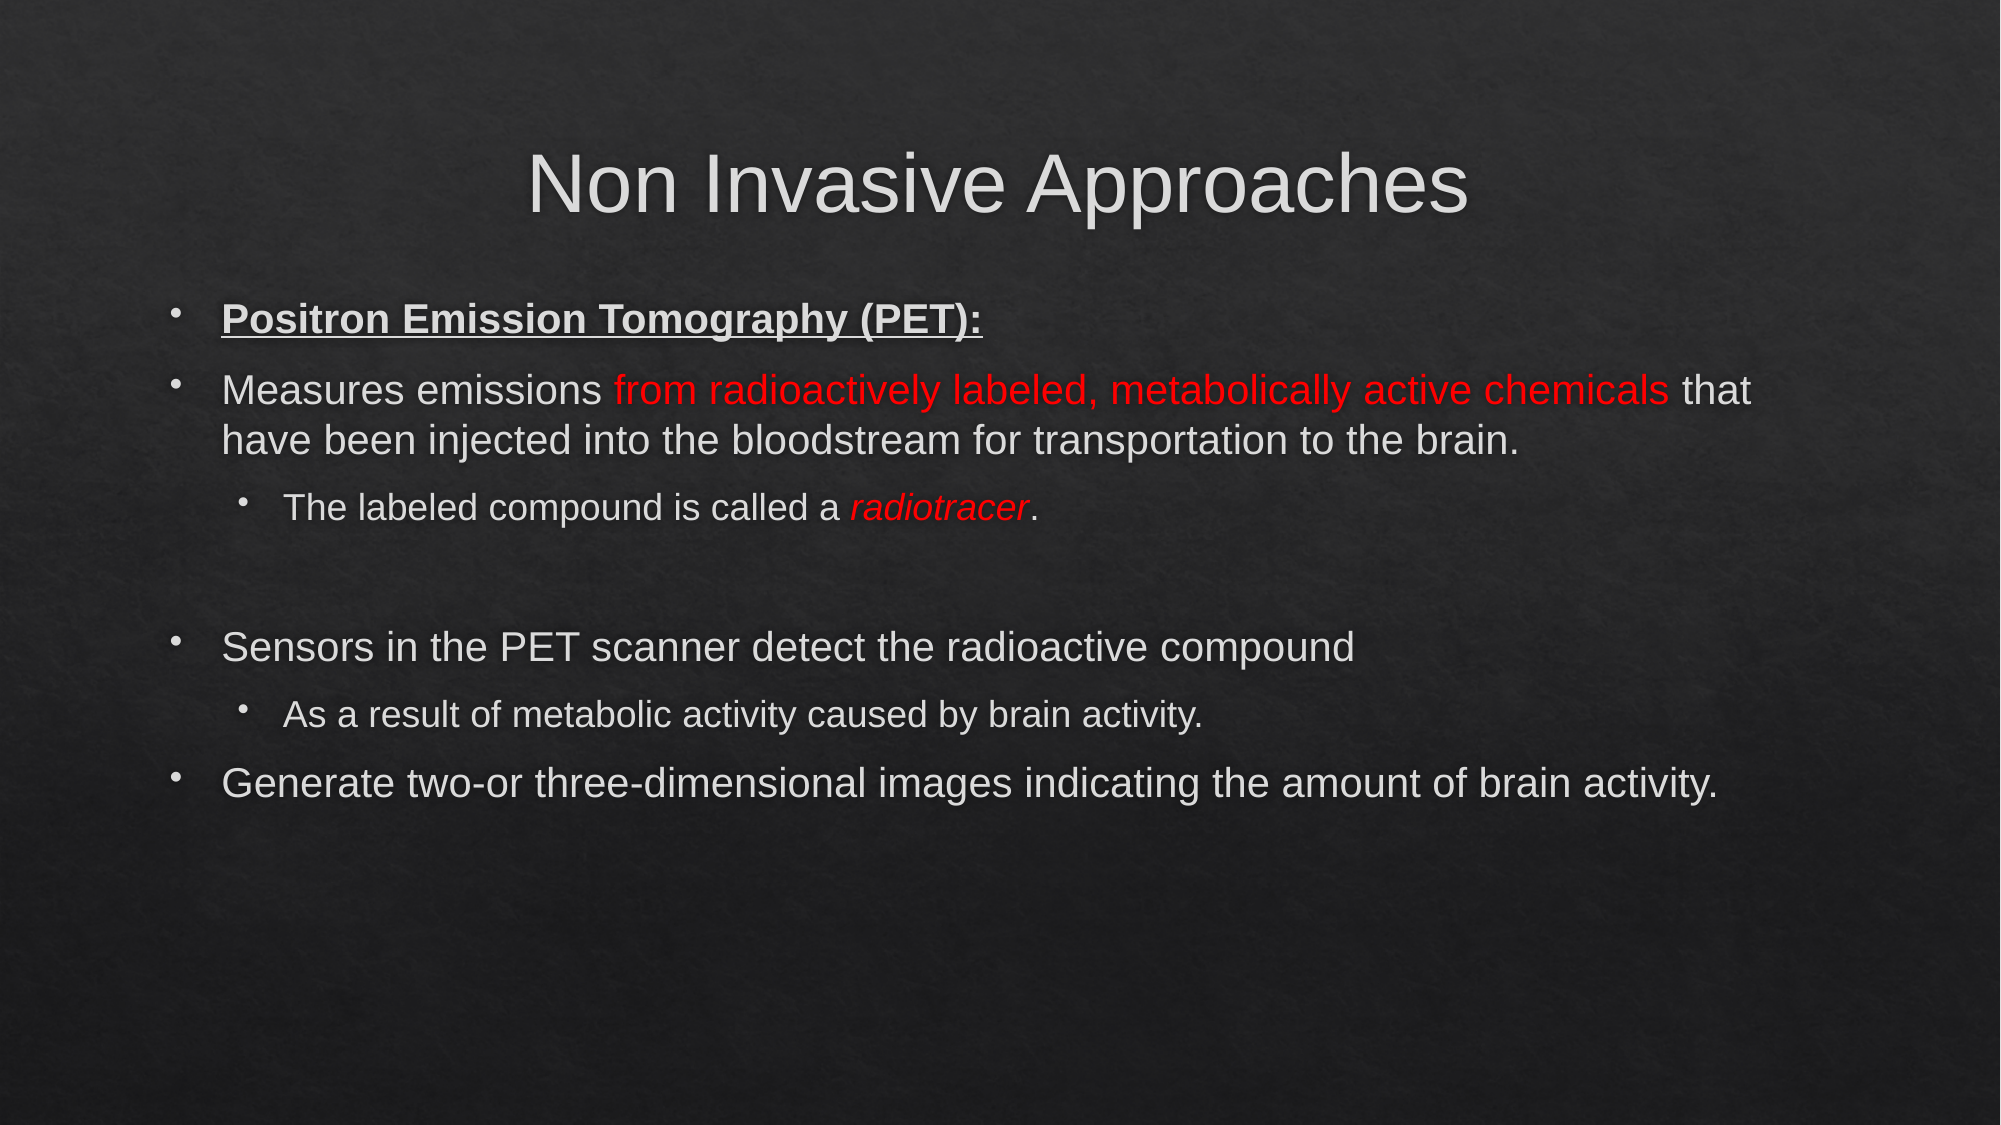

# Non Invasive Approaches
Positron Emission Tomography (PET):
Measures emissions from radioactively labeled, metabolically active chemicals that have been injected into the bloodstream for transportation to the brain.
The labeled compound is called a radiotracer.

Sensors in the PET scanner detect the radioactive compound
As a result of metabolic activity caused by brain activity.
Generate two-or three-dimensional images indicating the amount of brain activity.